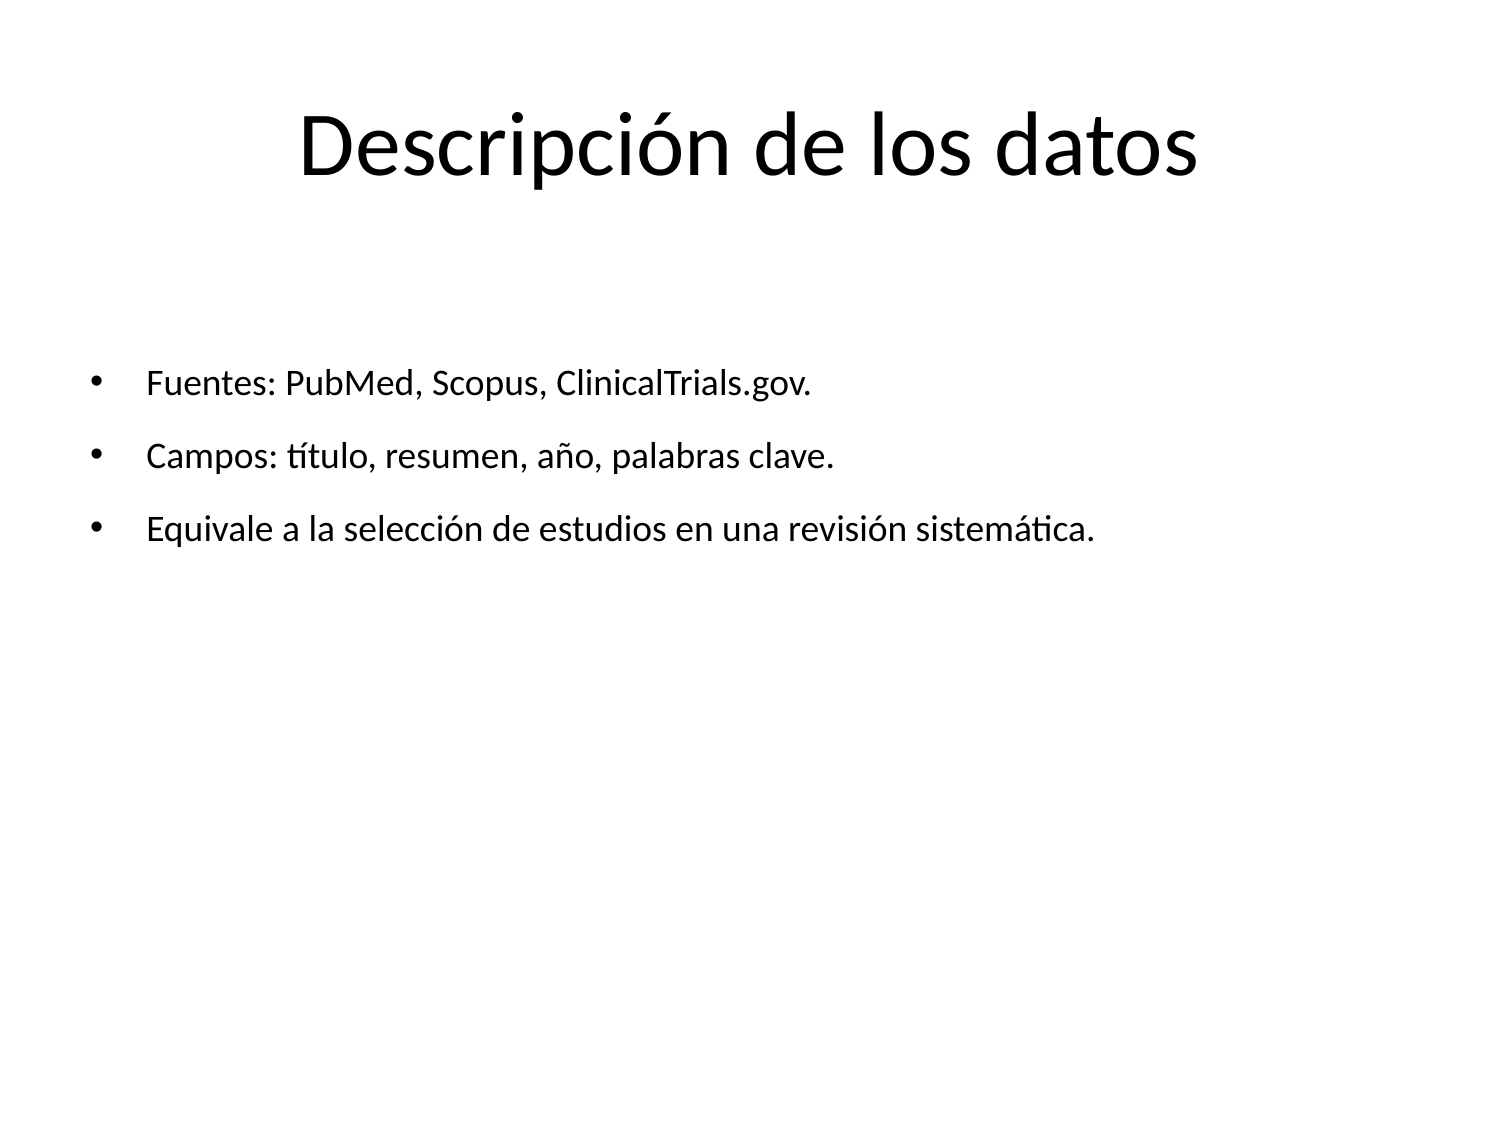

# Descripción de los datos

Fuentes: PubMed, Scopus, ClinicalTrials.gov.
Campos: título, resumen, año, palabras clave.
Equivale a la selección de estudios en una revisión sistemática.